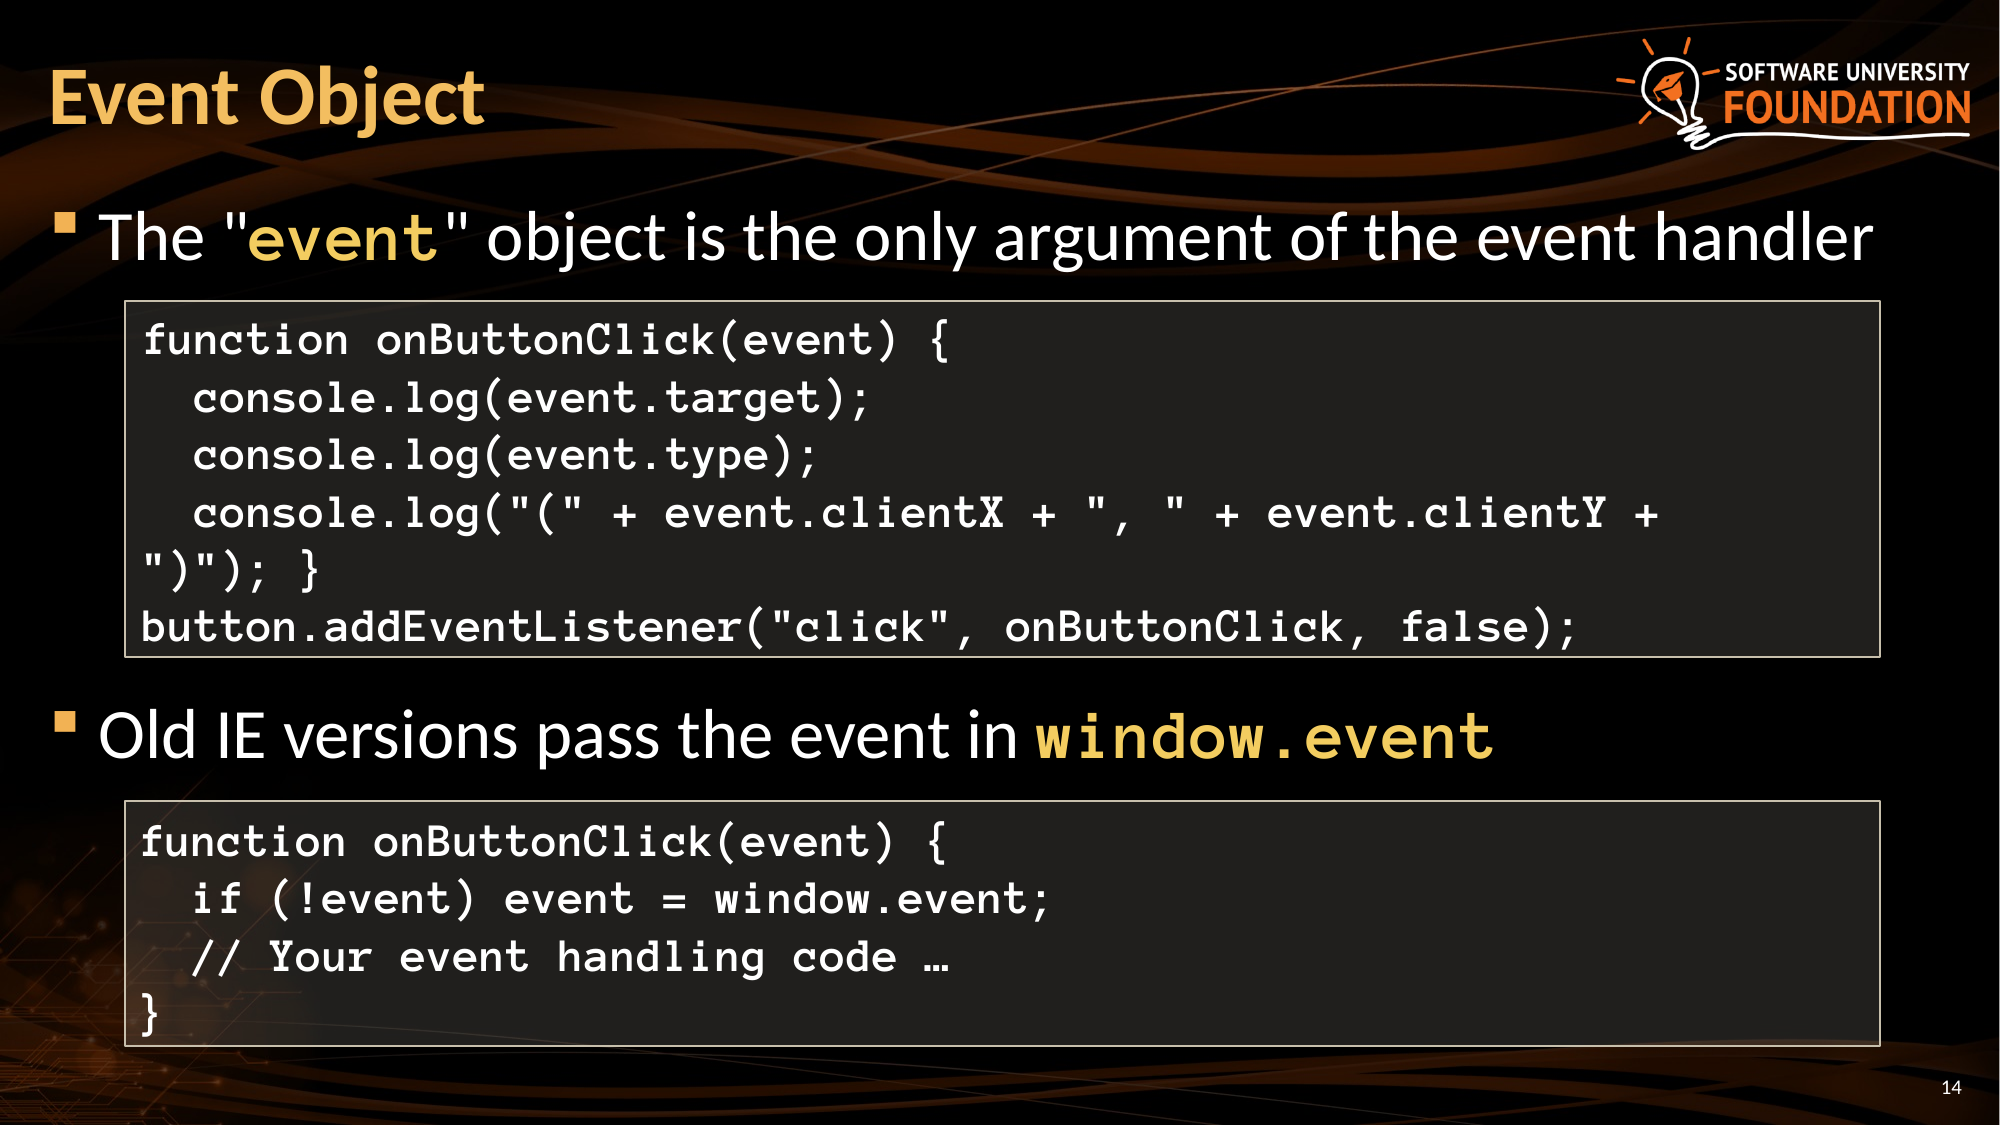

# Event Object
The "event" object is the only argument of the event handler

Old IE versions pass the event in window.event
function onButtonClick(event) {
  console.log(event.target);
  console.log(event.type);
  console.log("(" + event.clientX + ", " + event.clientY + ")"); }
button.addEventListener("click", onButtonClick, false);
function onButtonClick(event) {
  if (!event) event = window.event;
  // Your event handling code …
}
14